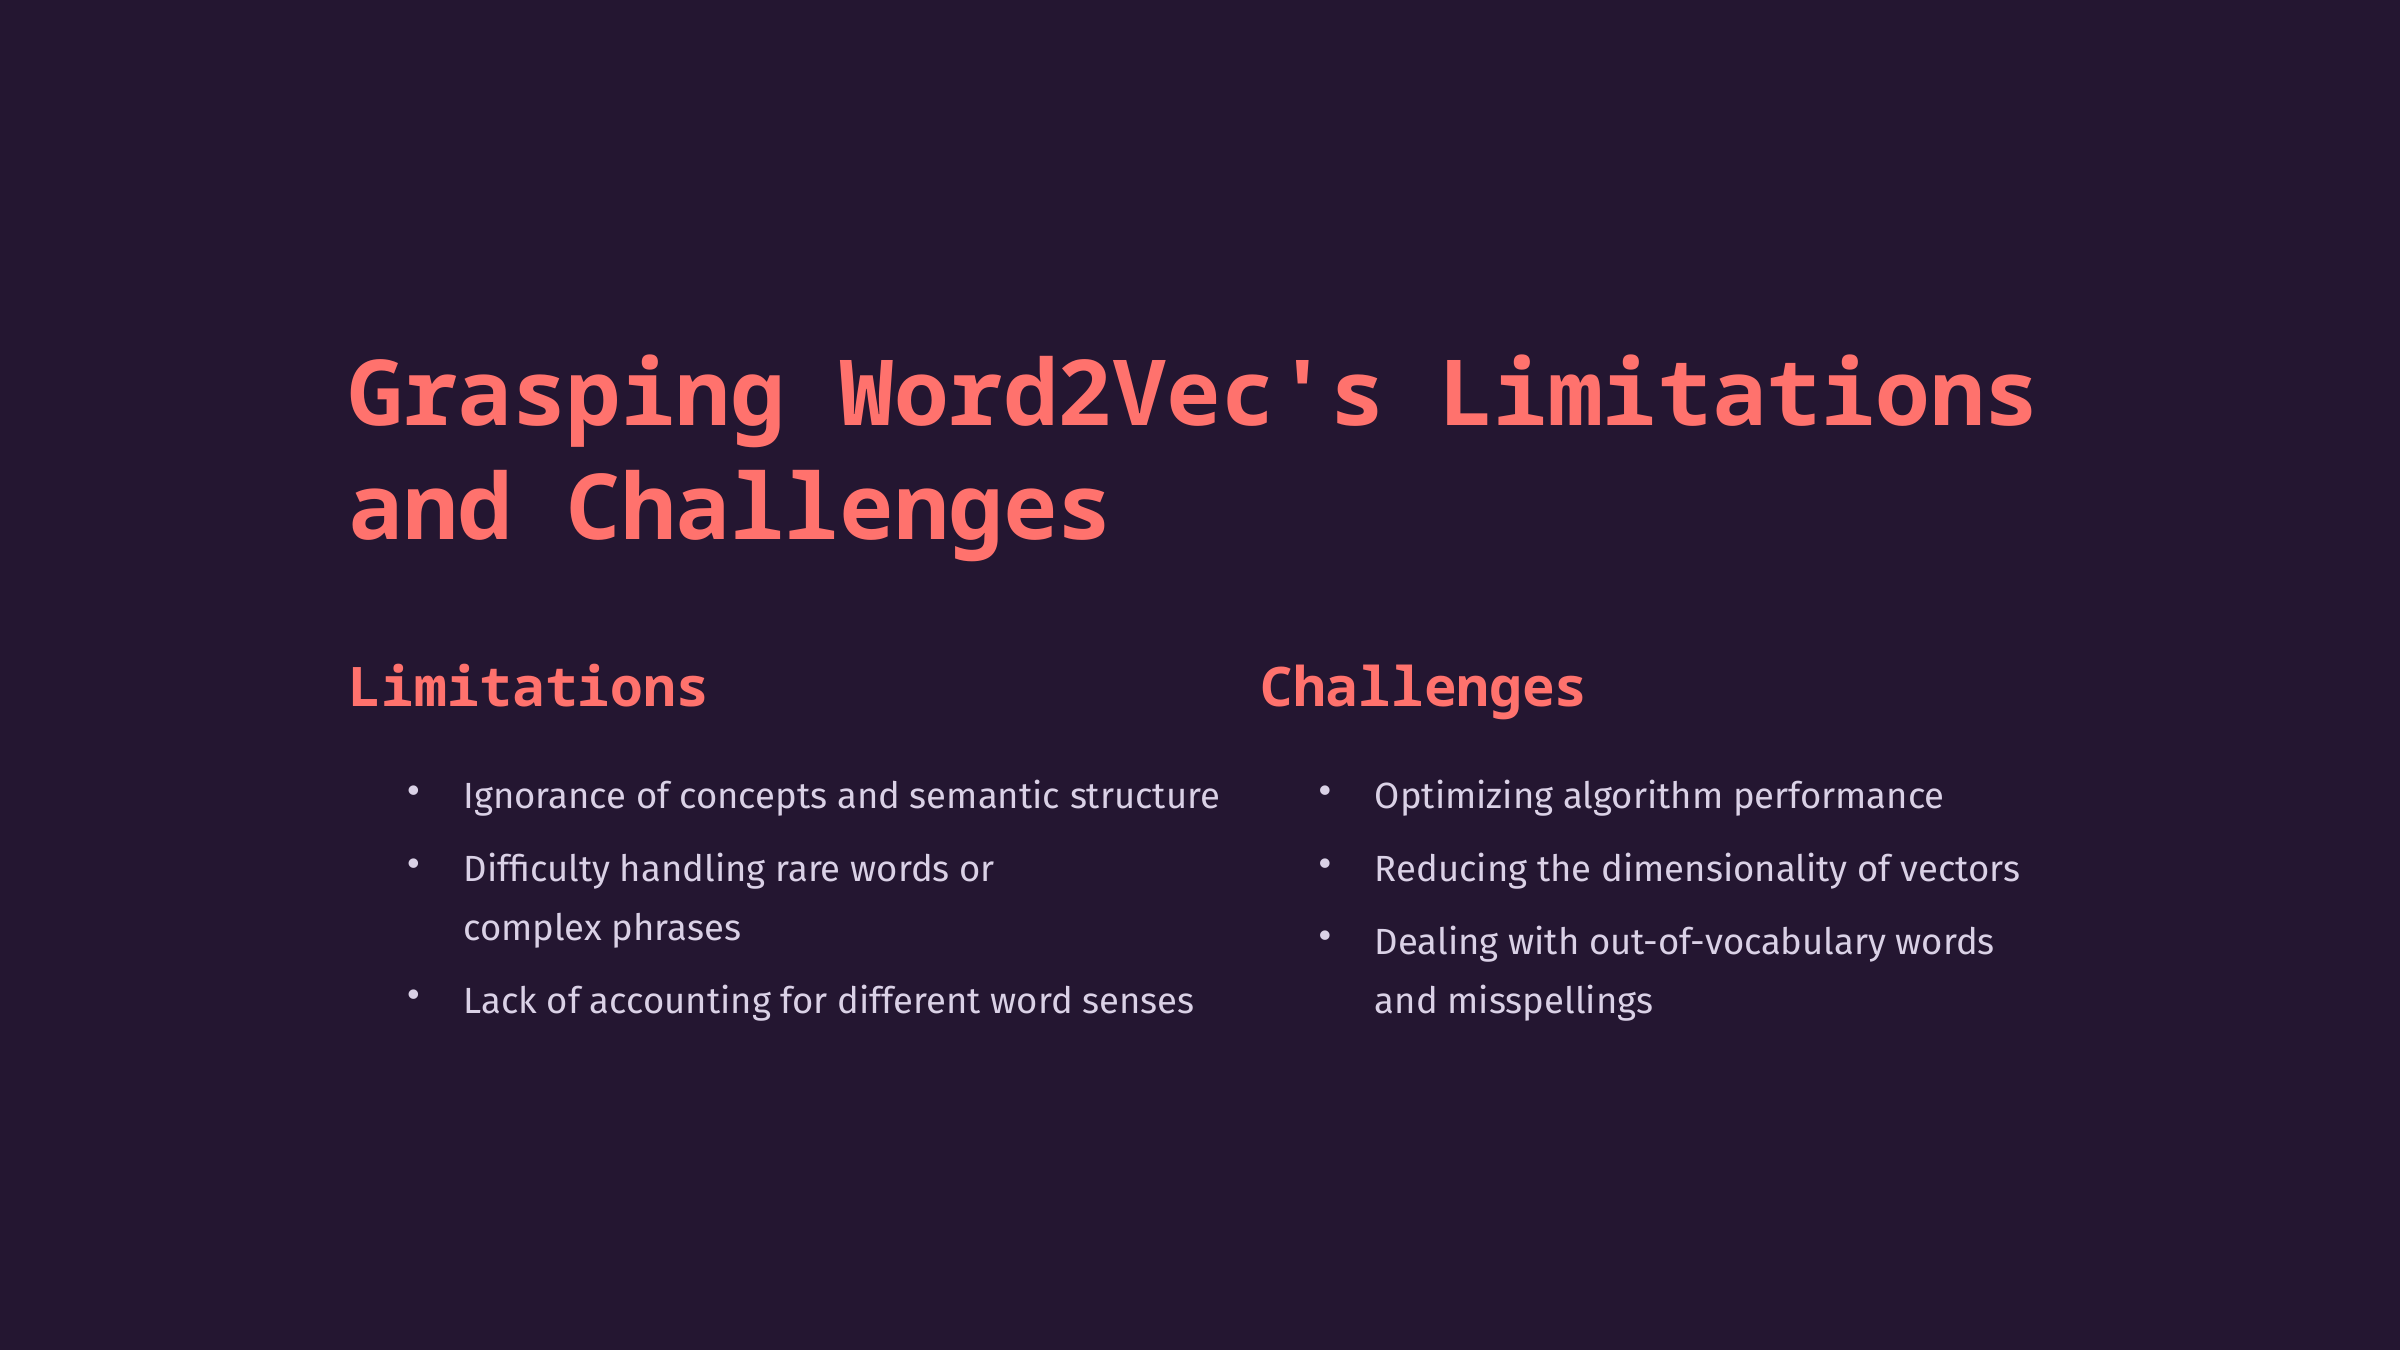

Grasping Word2Vec's Limitations and Challenges
Limitations
Challenges
Ignorance of concepts and semantic structure
Optimizing algorithm performance
Difficulty handling rare words or complex phrases
Reducing the dimensionality of vectors
Dealing with out-of-vocabulary words and misspellings
Lack of accounting for different word senses